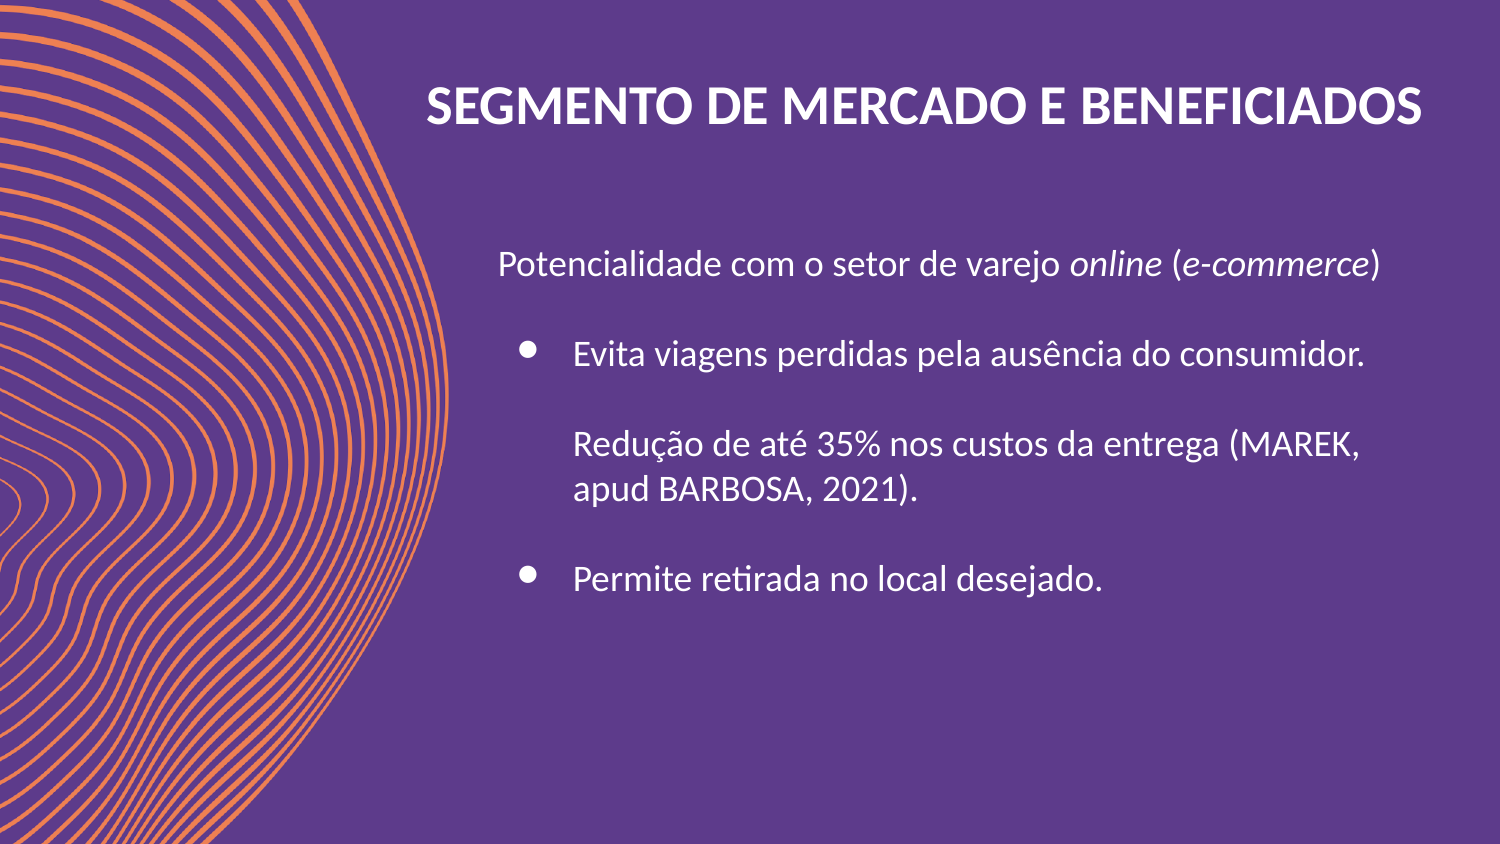

SEGMENTO DE MERCADO E BENEFICIADOS
Potencialidade com o setor de varejo online (e-commerce)

Evita viagens perdidas pela ausência do consumidor.

Redução de até 35% nos custos da entrega (MAREK, apud BARBOSA, 2021).

Permite retirada no local desejado.